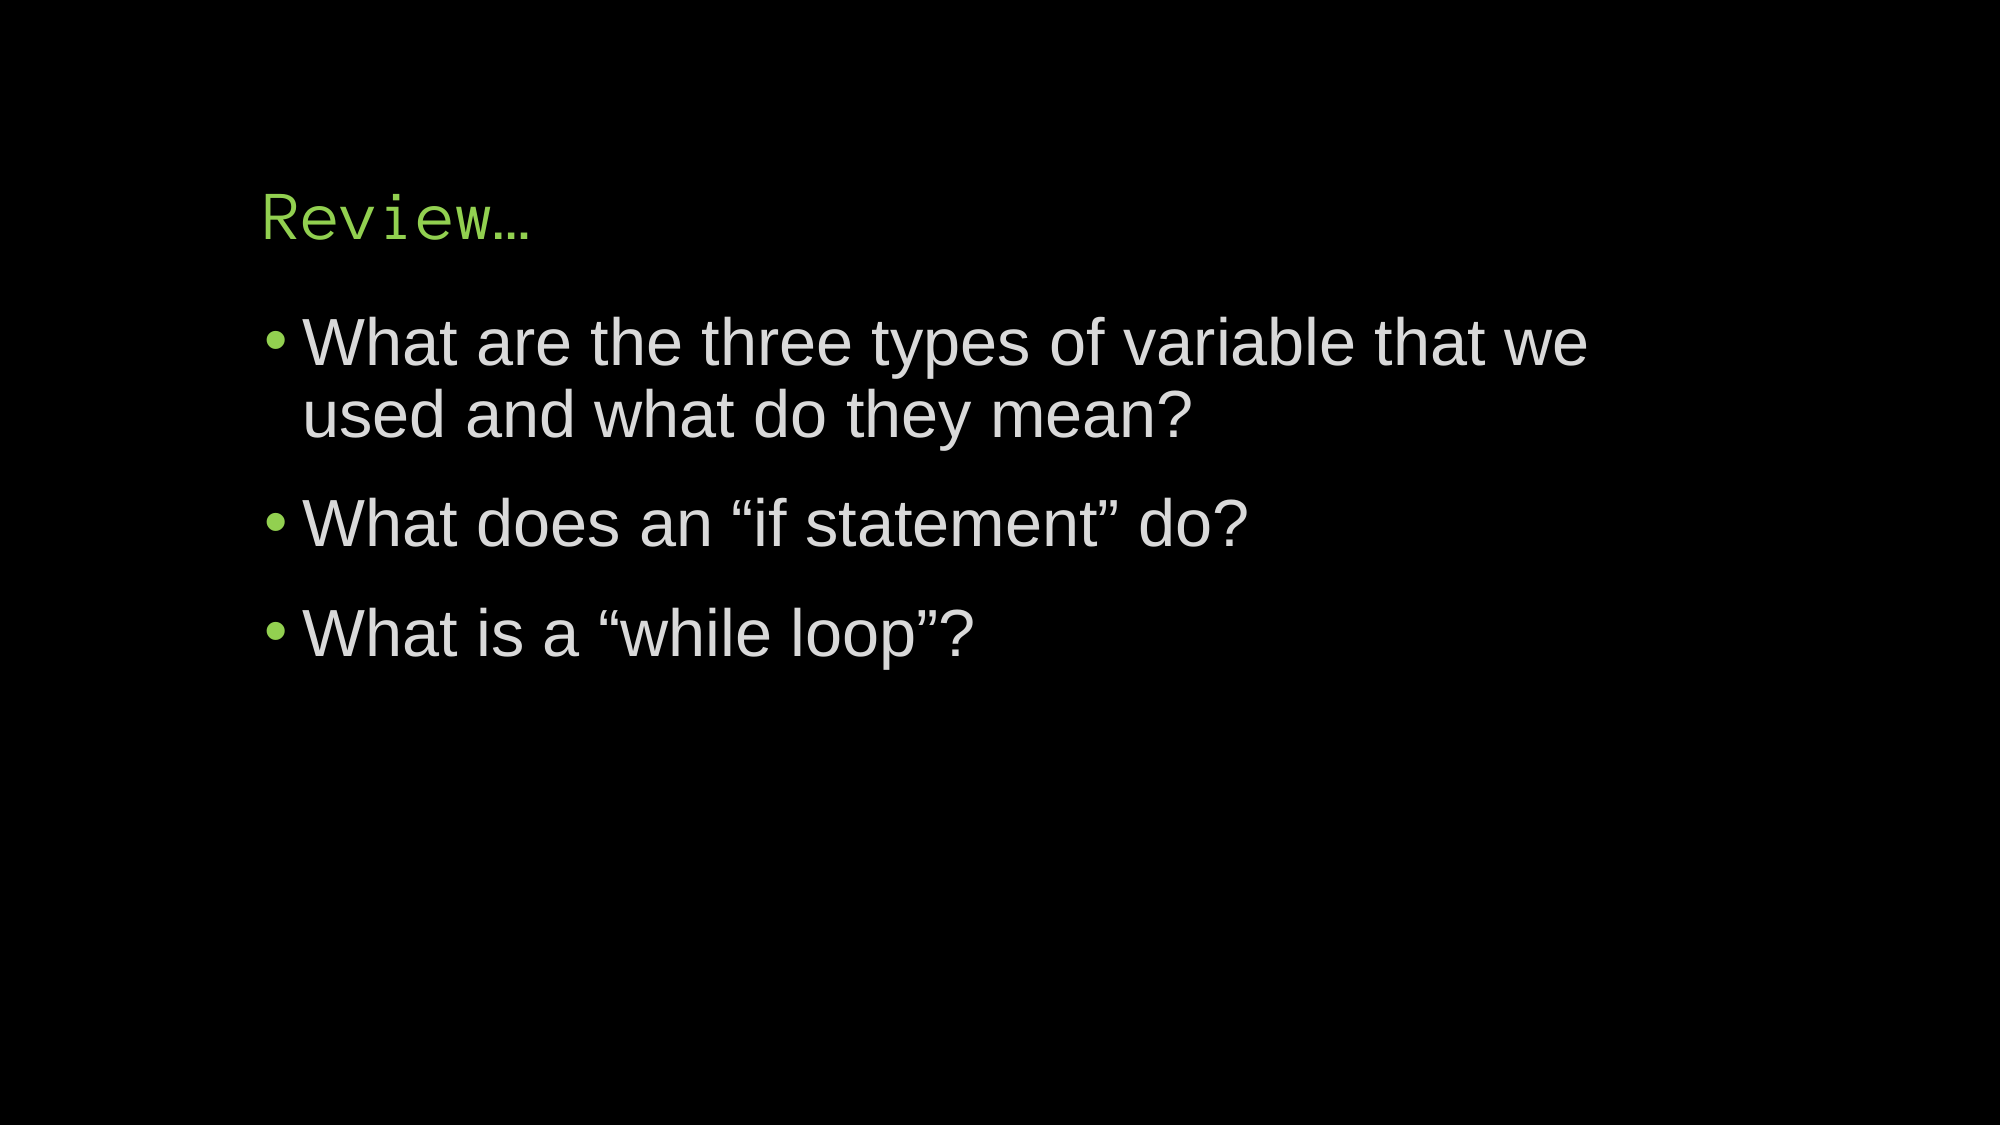

# Review…
What are the three types of variable that we used and what do they mean?
What does an “if statement” do?
What is a “while loop”?